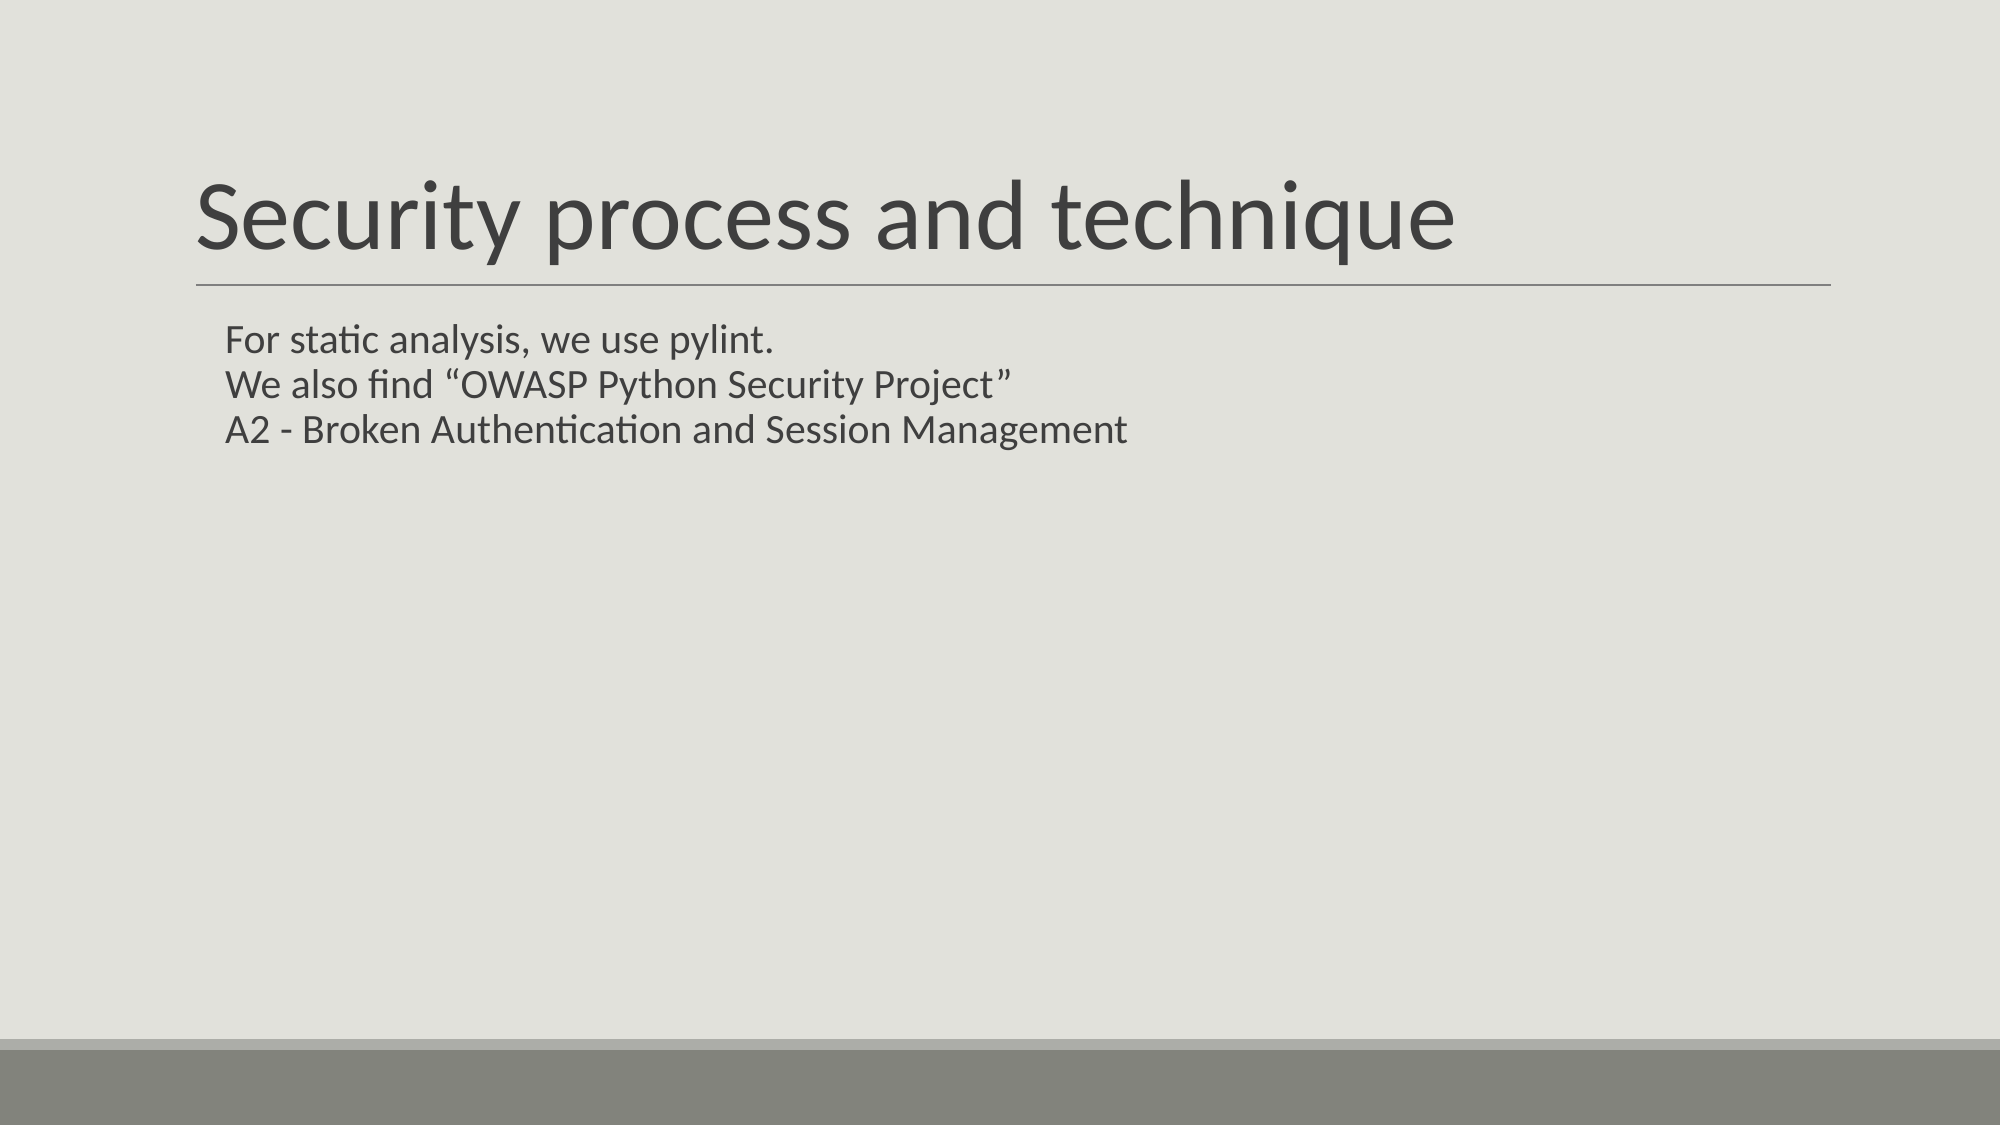

# Security process and technique
For static analysis, we use pylint.
We also find “OWASP Python Security Project”
A2 - Broken Authentication and Session Management